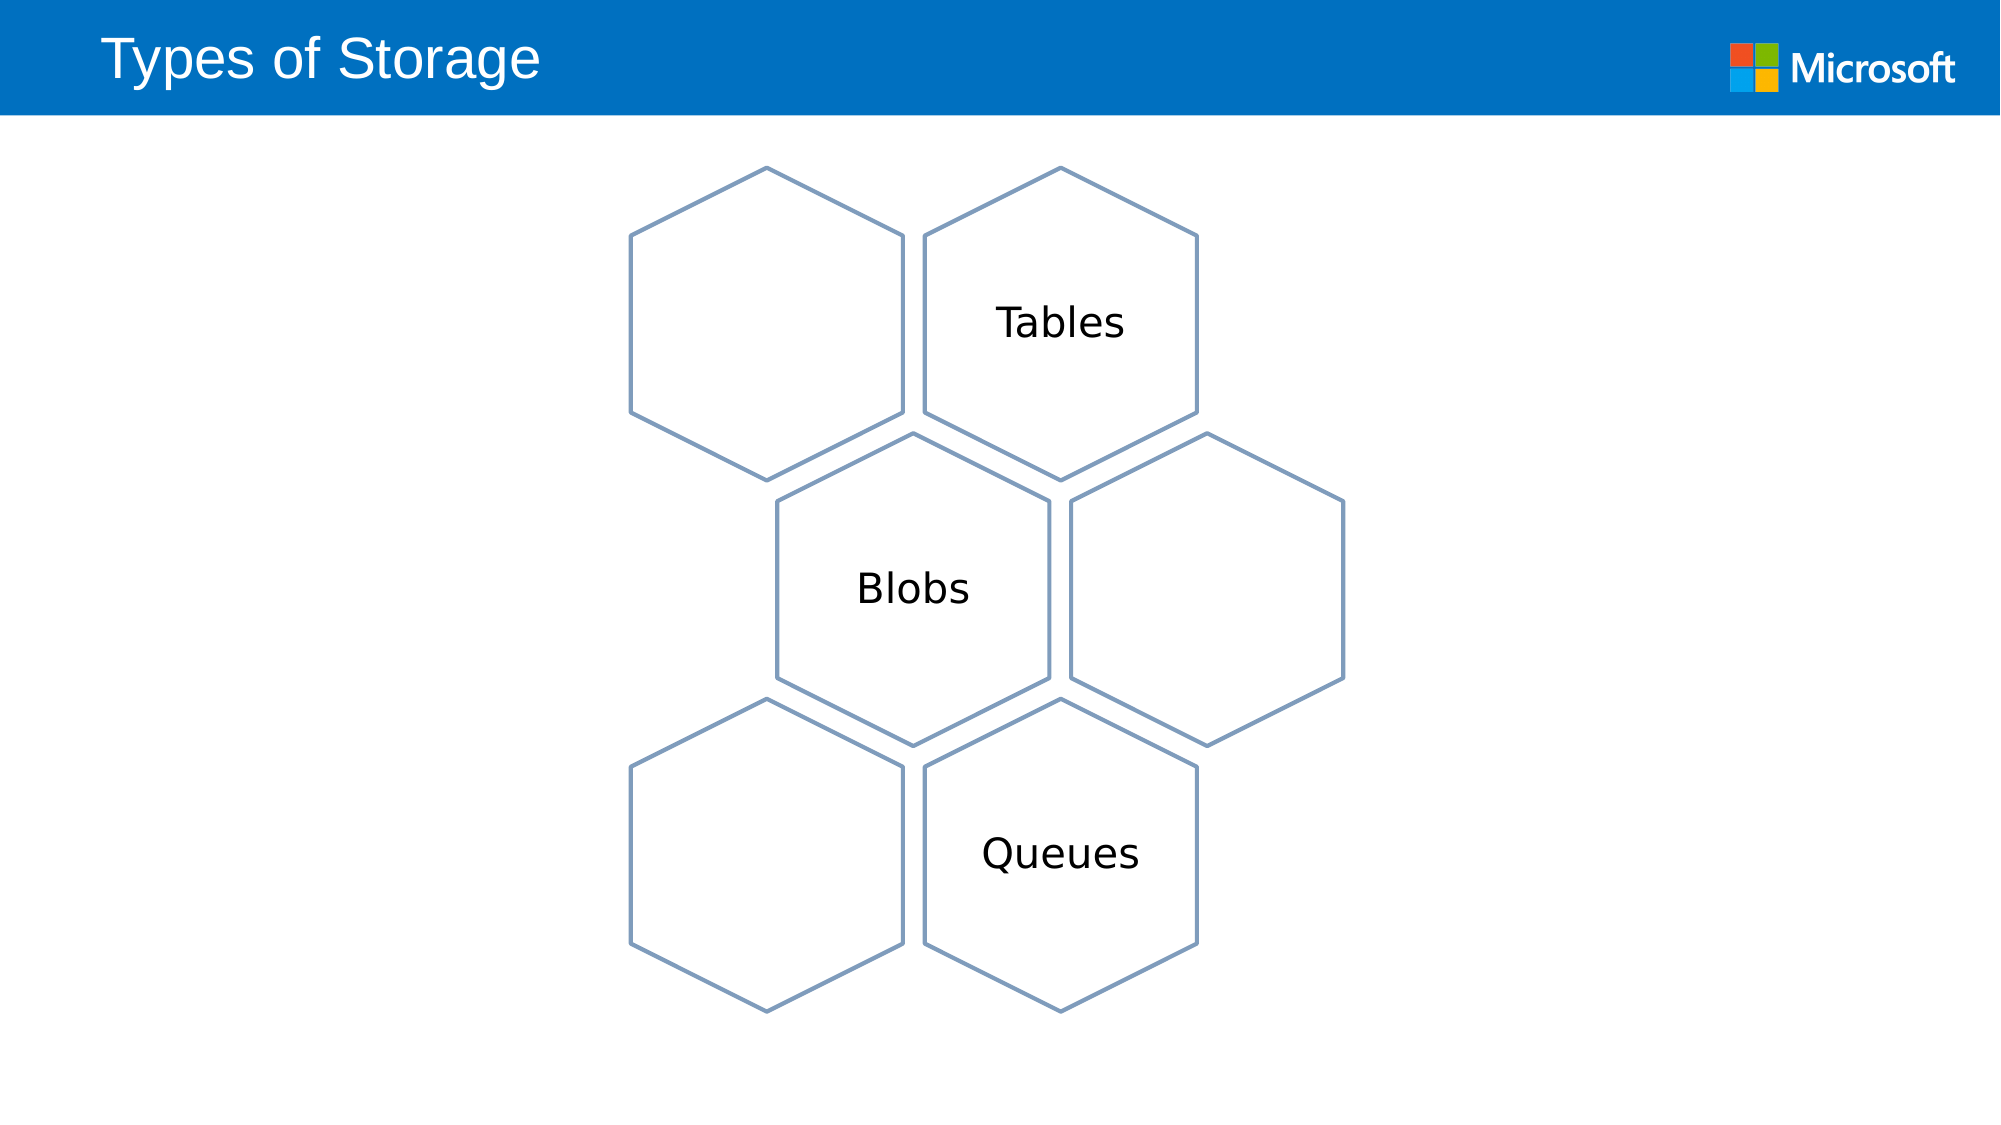

# Types of Storage
Tables

Blobs

Queues